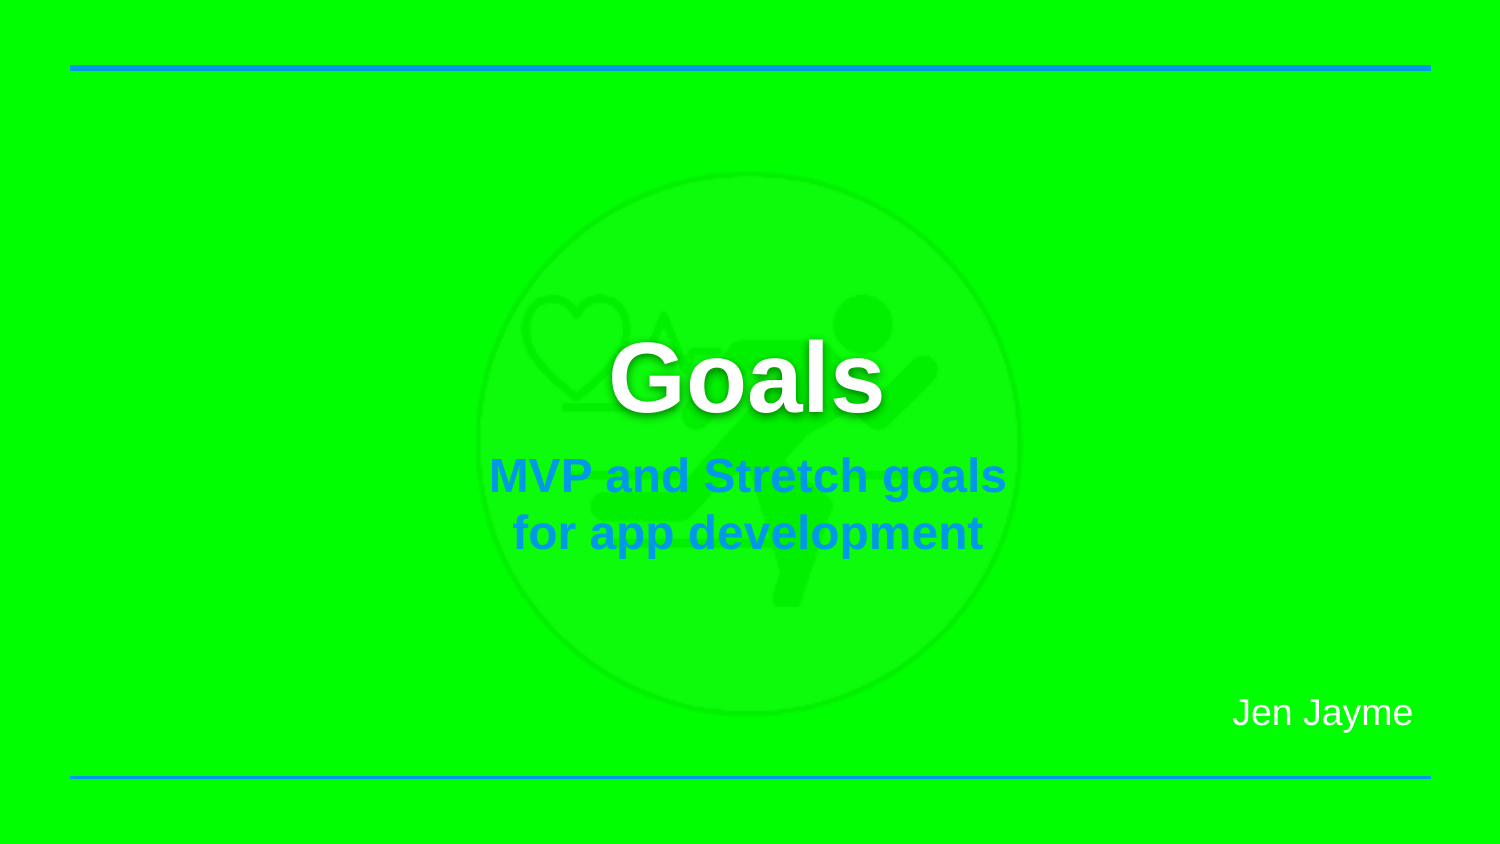

# Goals
MVP and Stretch goals
for app development
Jen Jayme